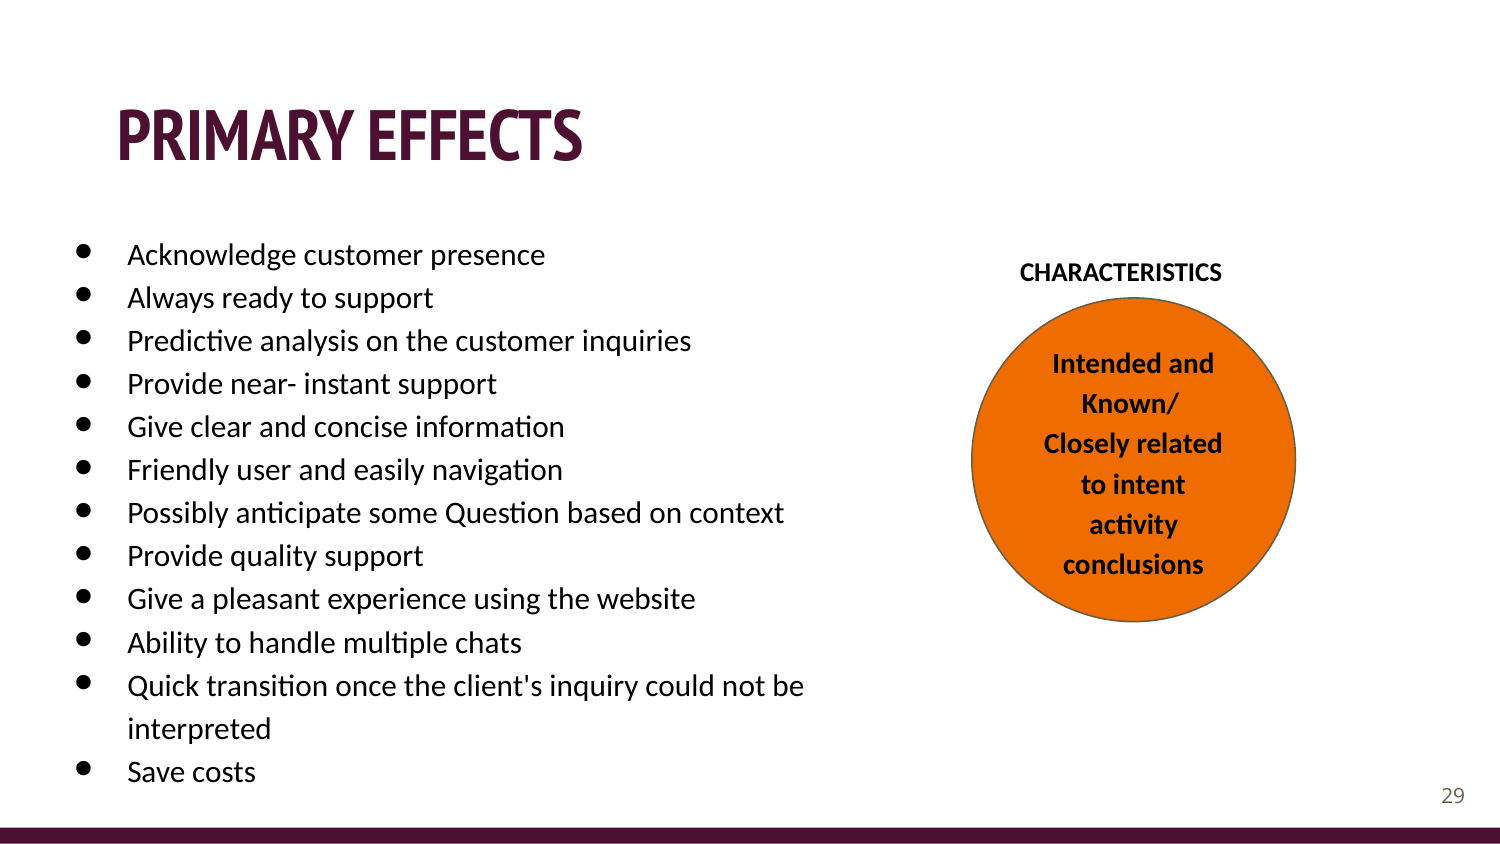

PRIMARY EFFECTS
Acknowledge customer presence
Always ready to support
Predictive analysis on the customer inquiries
Provide near- instant support
Give clear and concise information
Friendly user and easily navigation
Possibly anticipate some Question based on context
Provide quality support
Give a pleasant experience using the website
Ability to handle multiple chats
Quick transition once the client's inquiry could not be interpreted
Save costs
CHARACTERISTICS
Intended and Known/
Closely related to intent activity conclusions
29